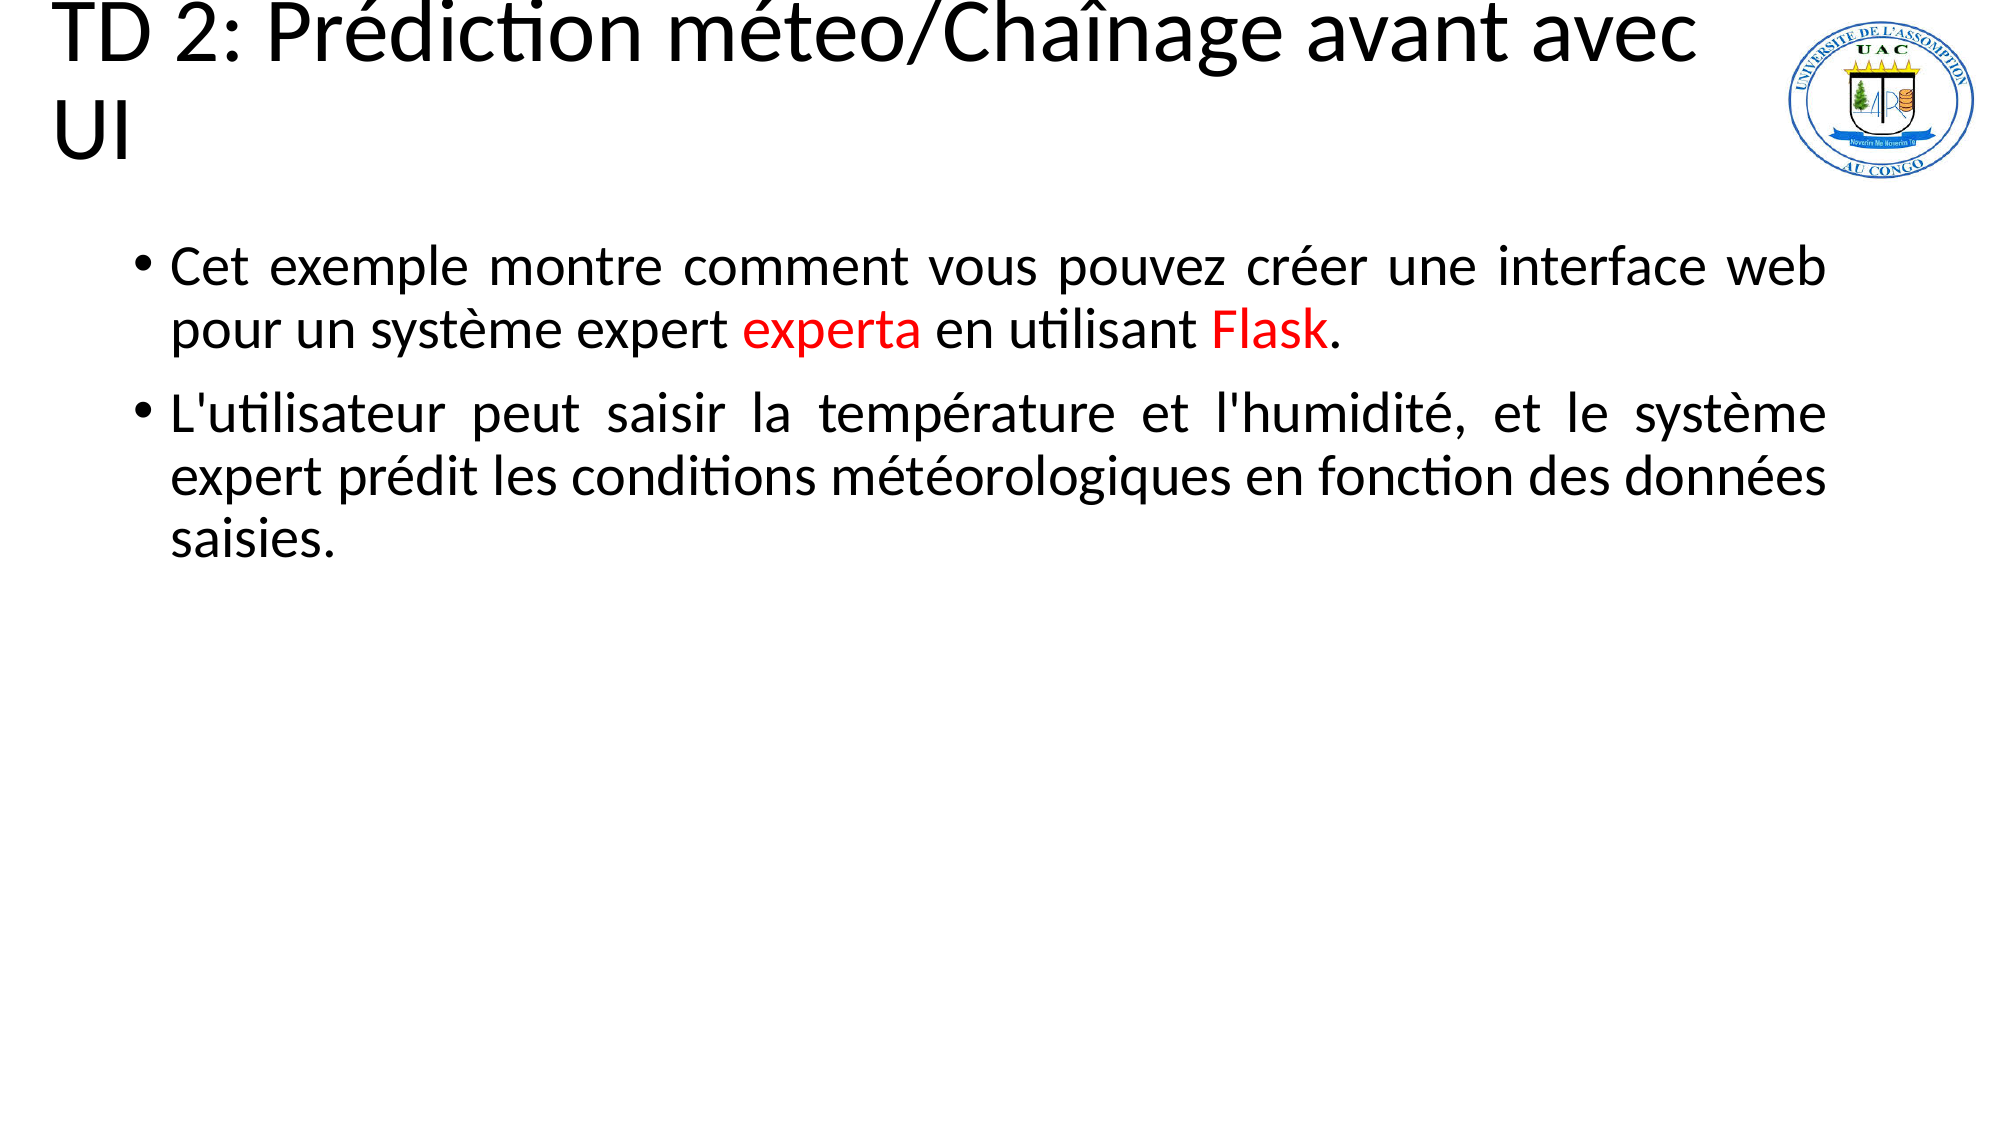

# TD 2: Prédiction méteo/Chaînage avant avec UI
Cet exemple montre comment vous pouvez créer une interface web pour un système expert experta en utilisant Flask.
L'utilisateur peut saisir la température et l'humidité, et le système expert prédit les conditions météorologiques en fonction des données saisies.